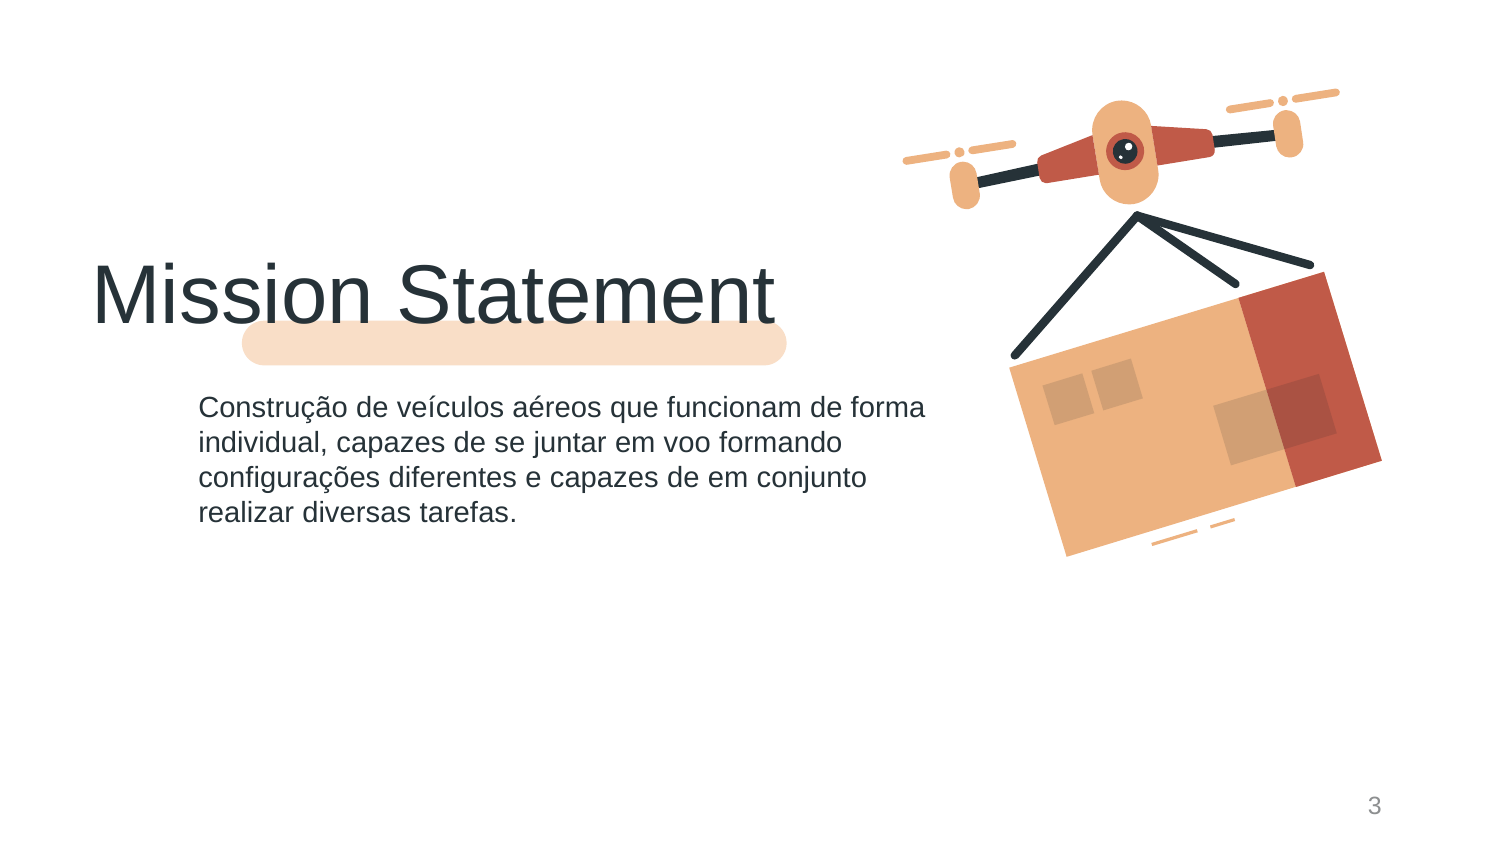

# Mission Statement

Construção de veículos aéreos que funcionam de forma individual, capazes de se juntar em voo formando configurações diferentes e capazes de em conjunto realizar diversas tarefas.
3